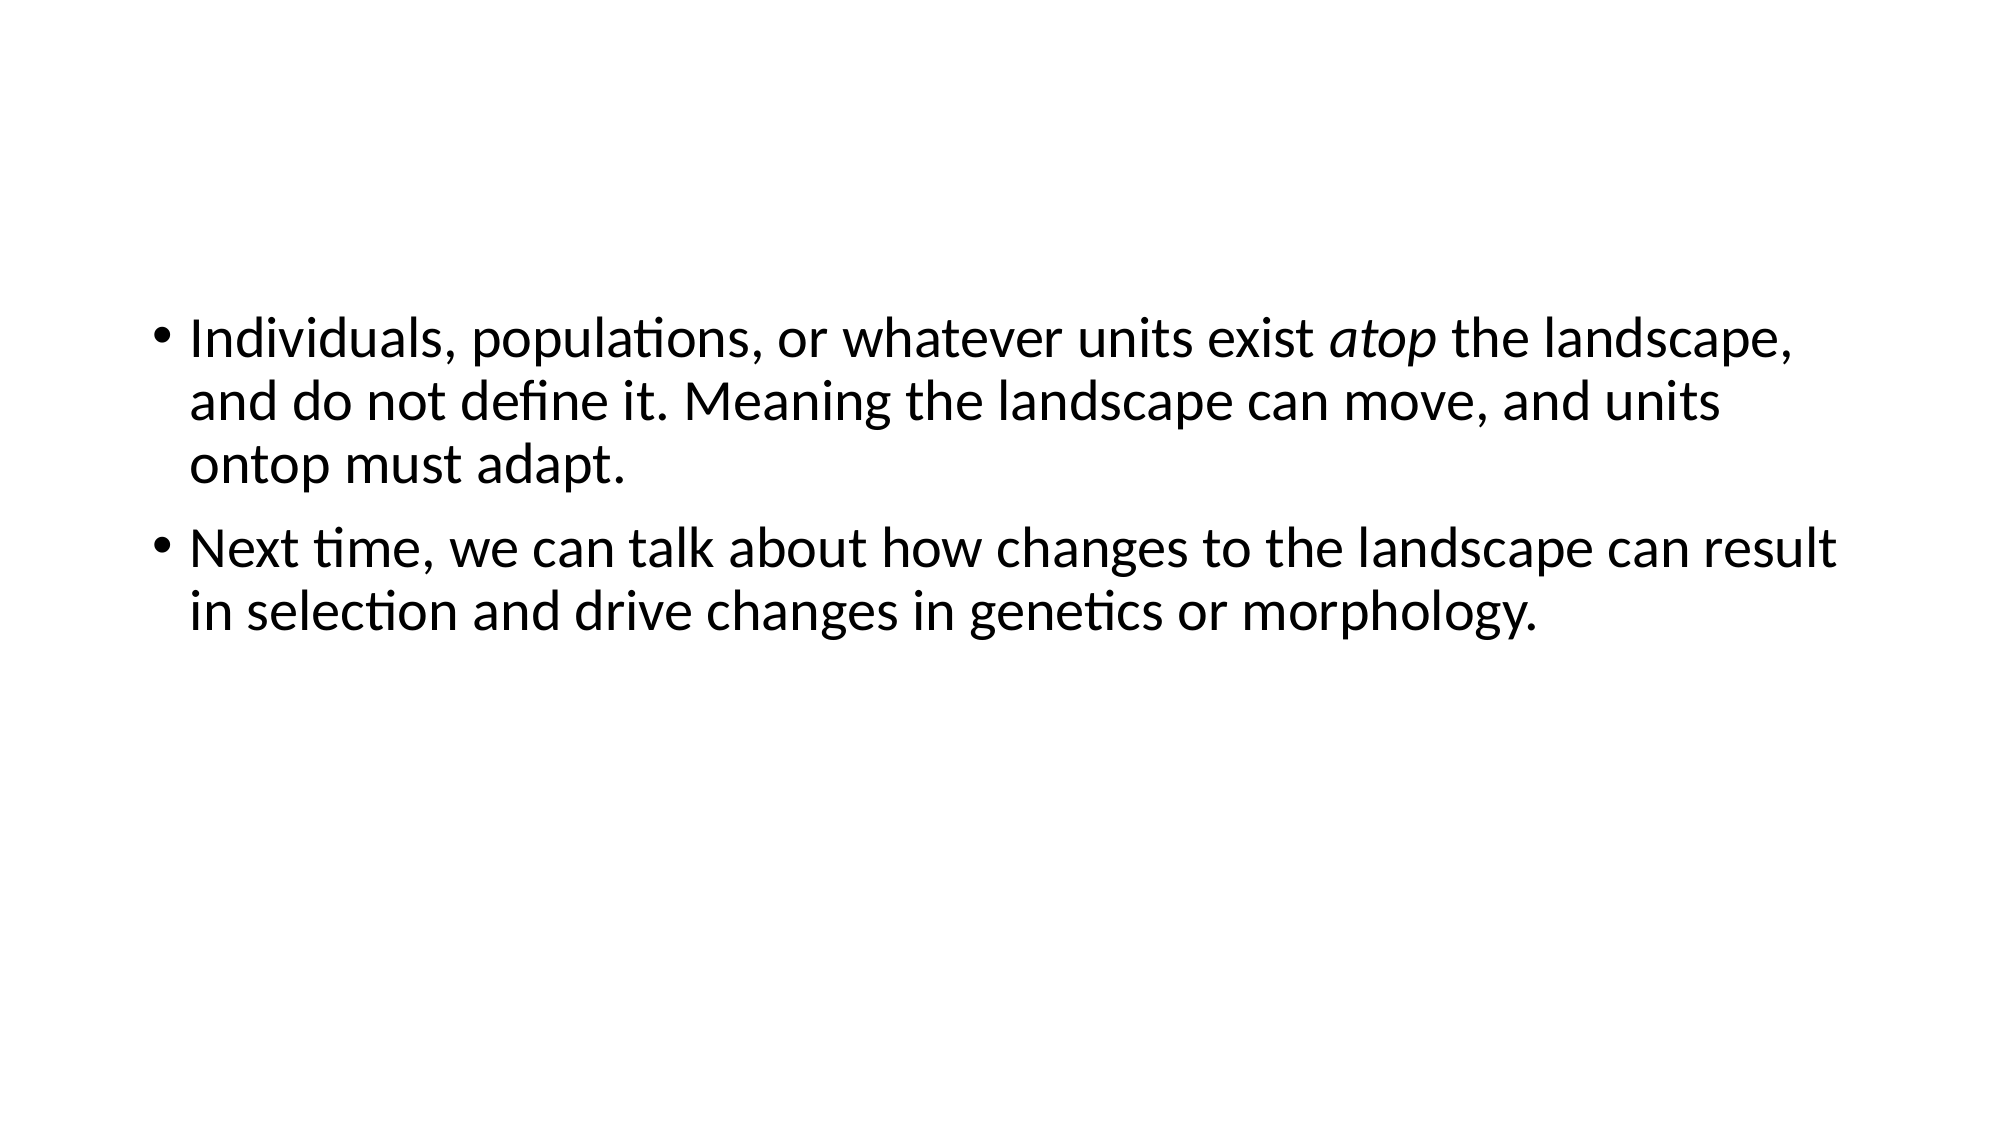

#
Individuals, populations, or whatever units exist atop the landscape, and do not define it. Meaning the landscape can move, and units ontop must adapt.
Next time, we can talk about how changes to the landscape can result in selection and drive changes in genetics or morphology.